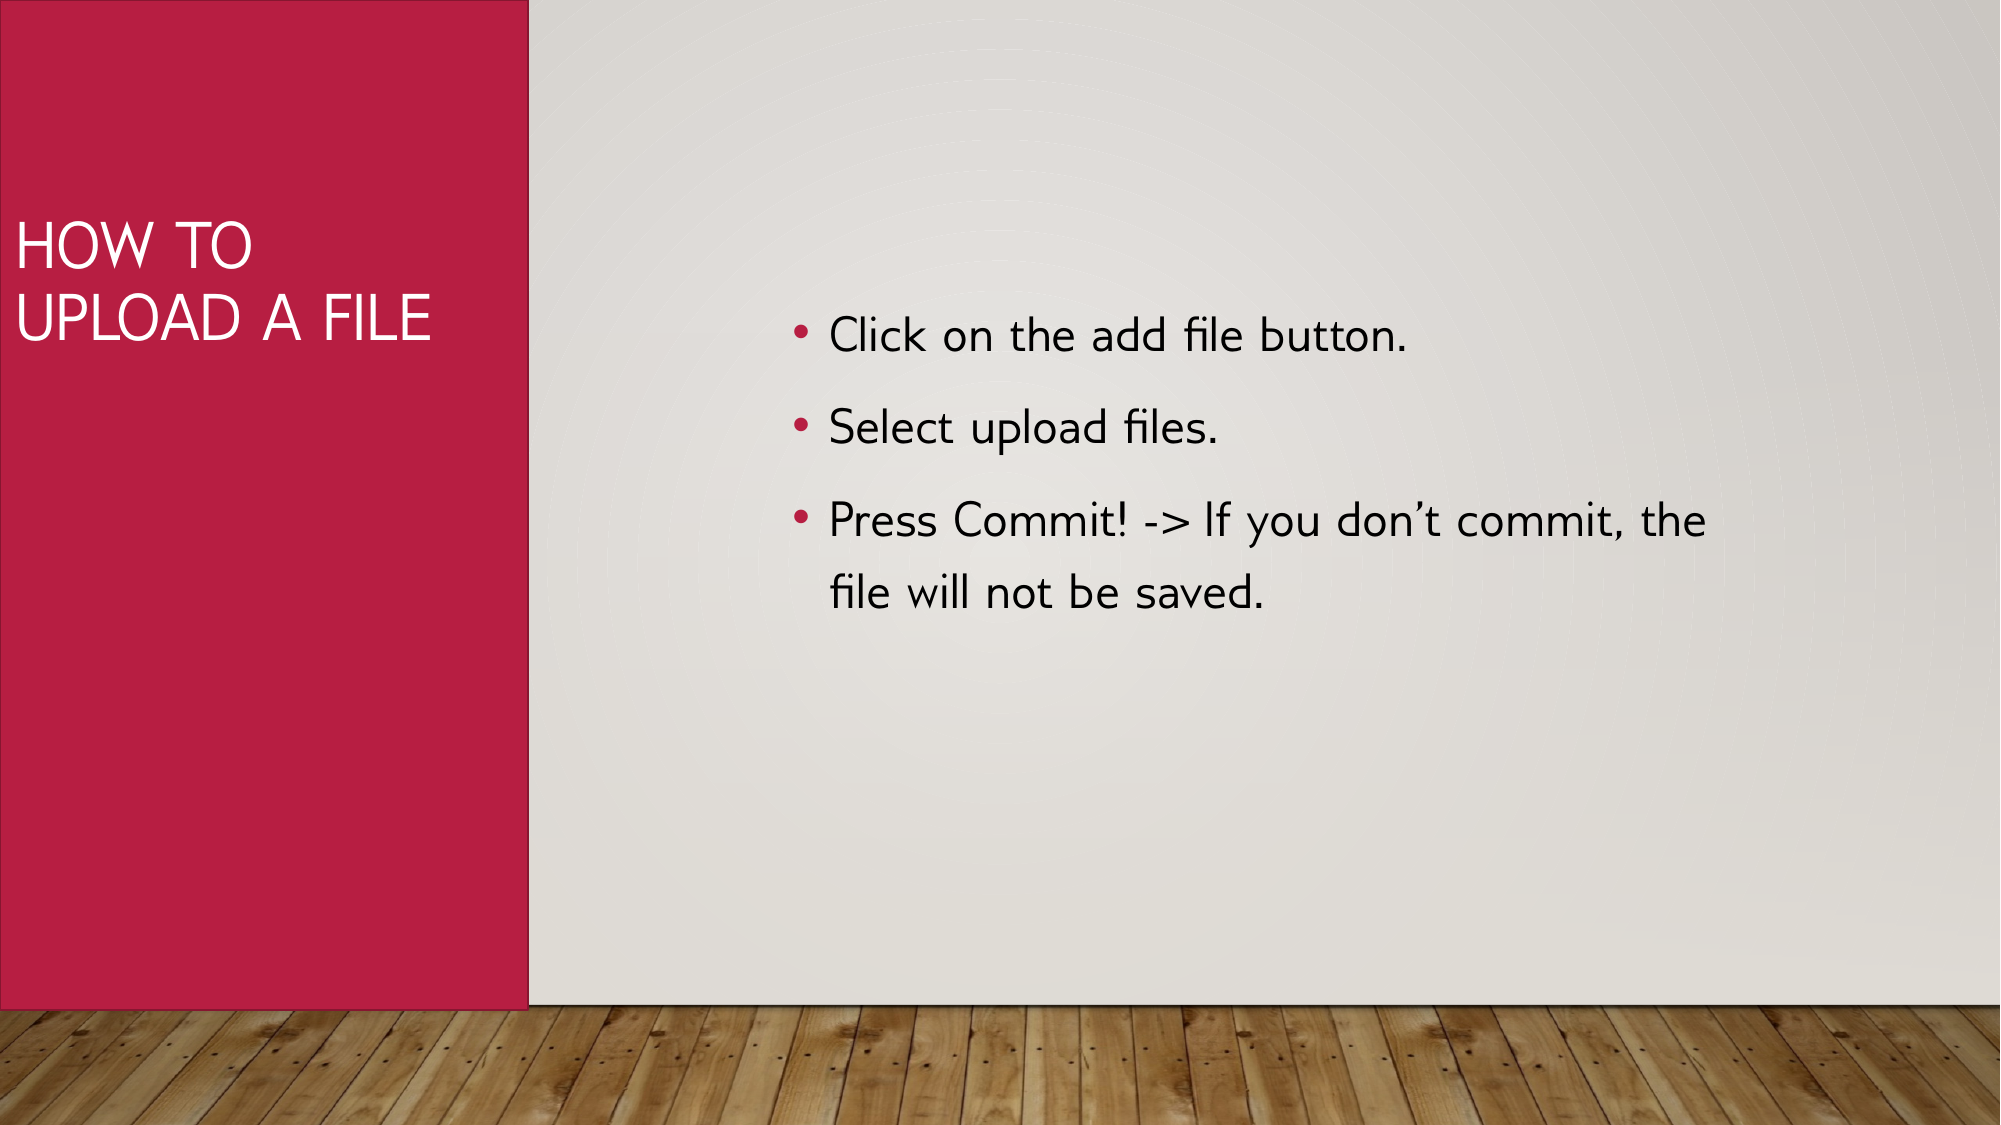

How to upload a file
Click on the add file button.
Select upload files.
Press Commit! -> If you don’t commit, the file will not be saved.